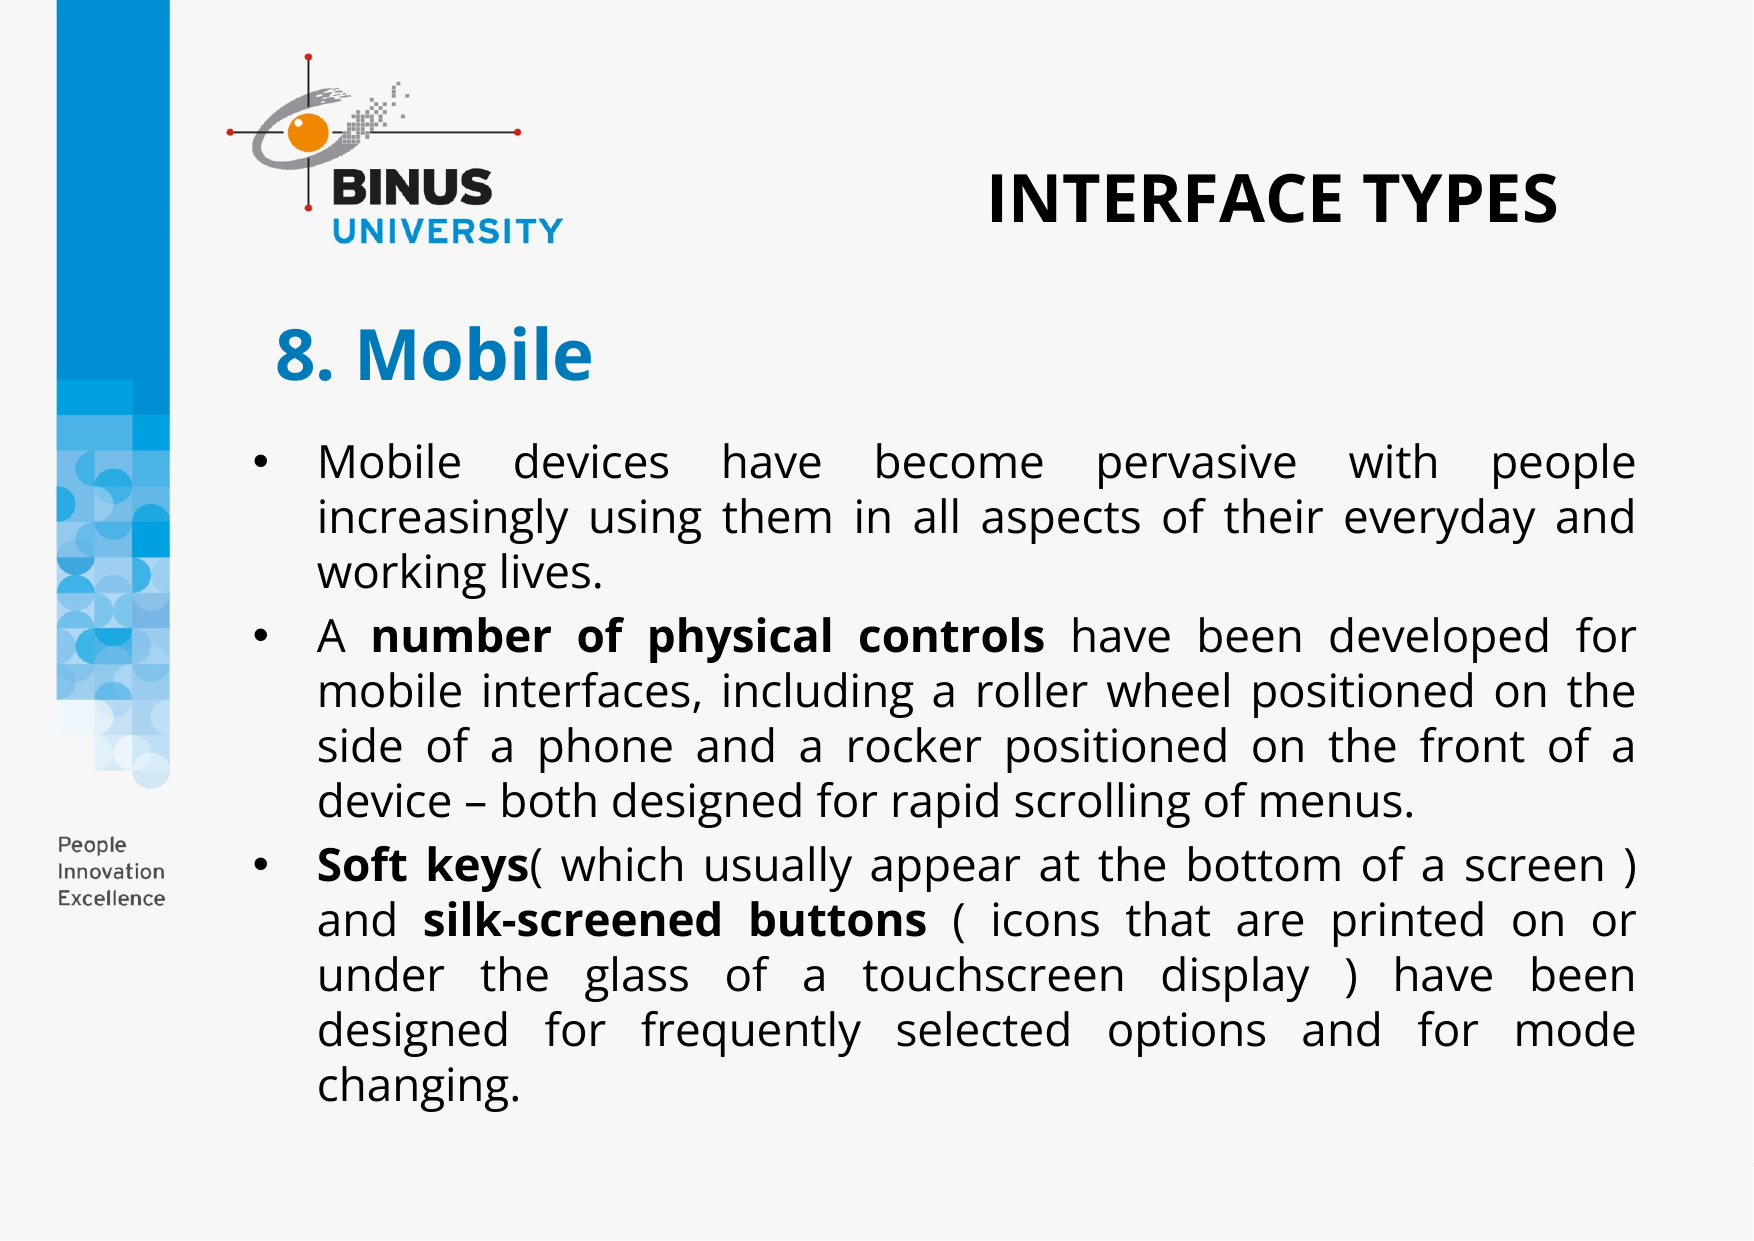

INTERFACE TYPES
# 8. Mobile
Mobile devices have become pervasive with people increasingly using them in all aspects of their everyday and working lives.
A number of physical controls have been developed for mobile interfaces, including a roller wheel positioned on the side of a phone and a rocker positioned on the front of a device – both designed for rapid scrolling of menus.
Soft keys( which usually appear at the bottom of a screen ) and silk-screened buttons ( icons that are printed on or under the glass of a touchscreen display ) have been designed for frequently selected options and for mode changing.